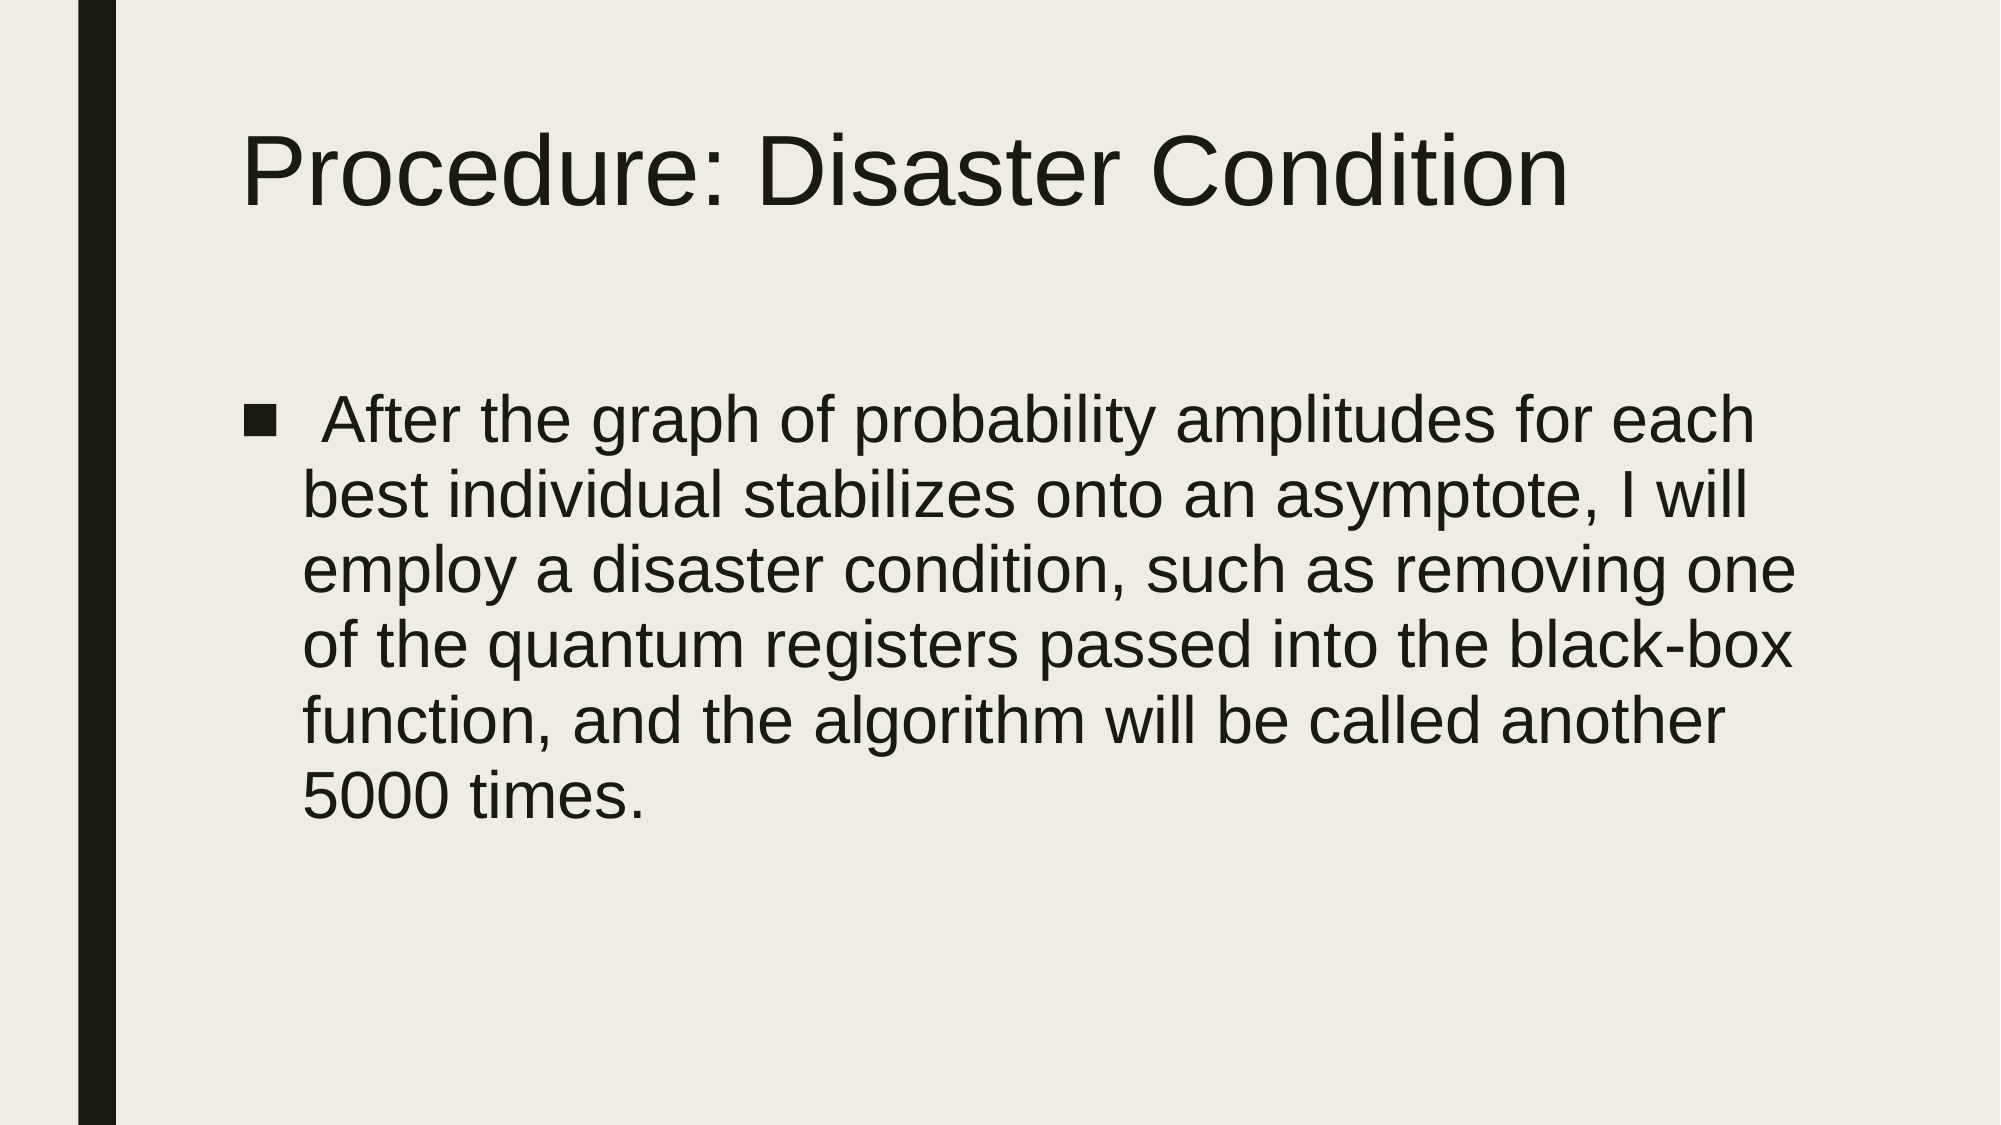

# Procedure: Disaster Condition
 After the graph of probability amplitudes for each best individual stabilizes onto an asymptote, I will employ a disaster condition, such as removing one of the quantum registers passed into the black-box function, and the algorithm will be called another 5000 times.